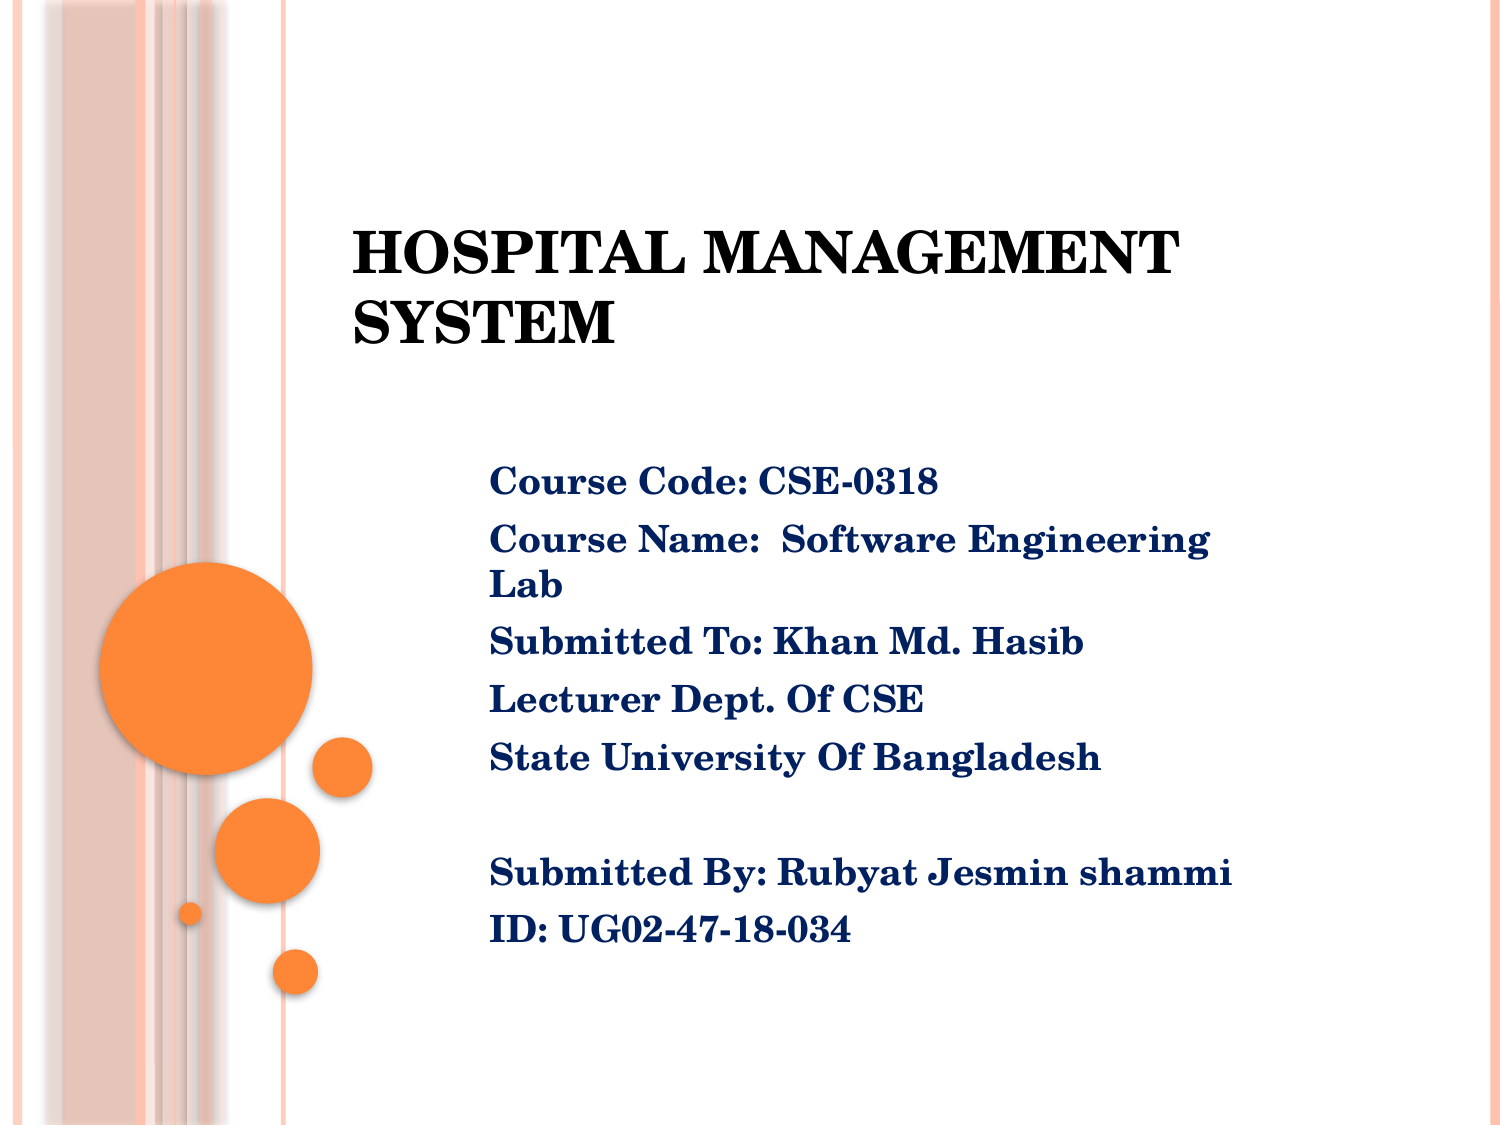

# Hospital Management System
Course Code: CSE-0318
Course Name:  Software Engineering Lab
Submitted To: Khan Md. Hasib
Lecturer Dept. Of CSE
State University Of Bangladesh

Submitted By: Rubyat Jesmin shammi
ID: UG02-47-18-034